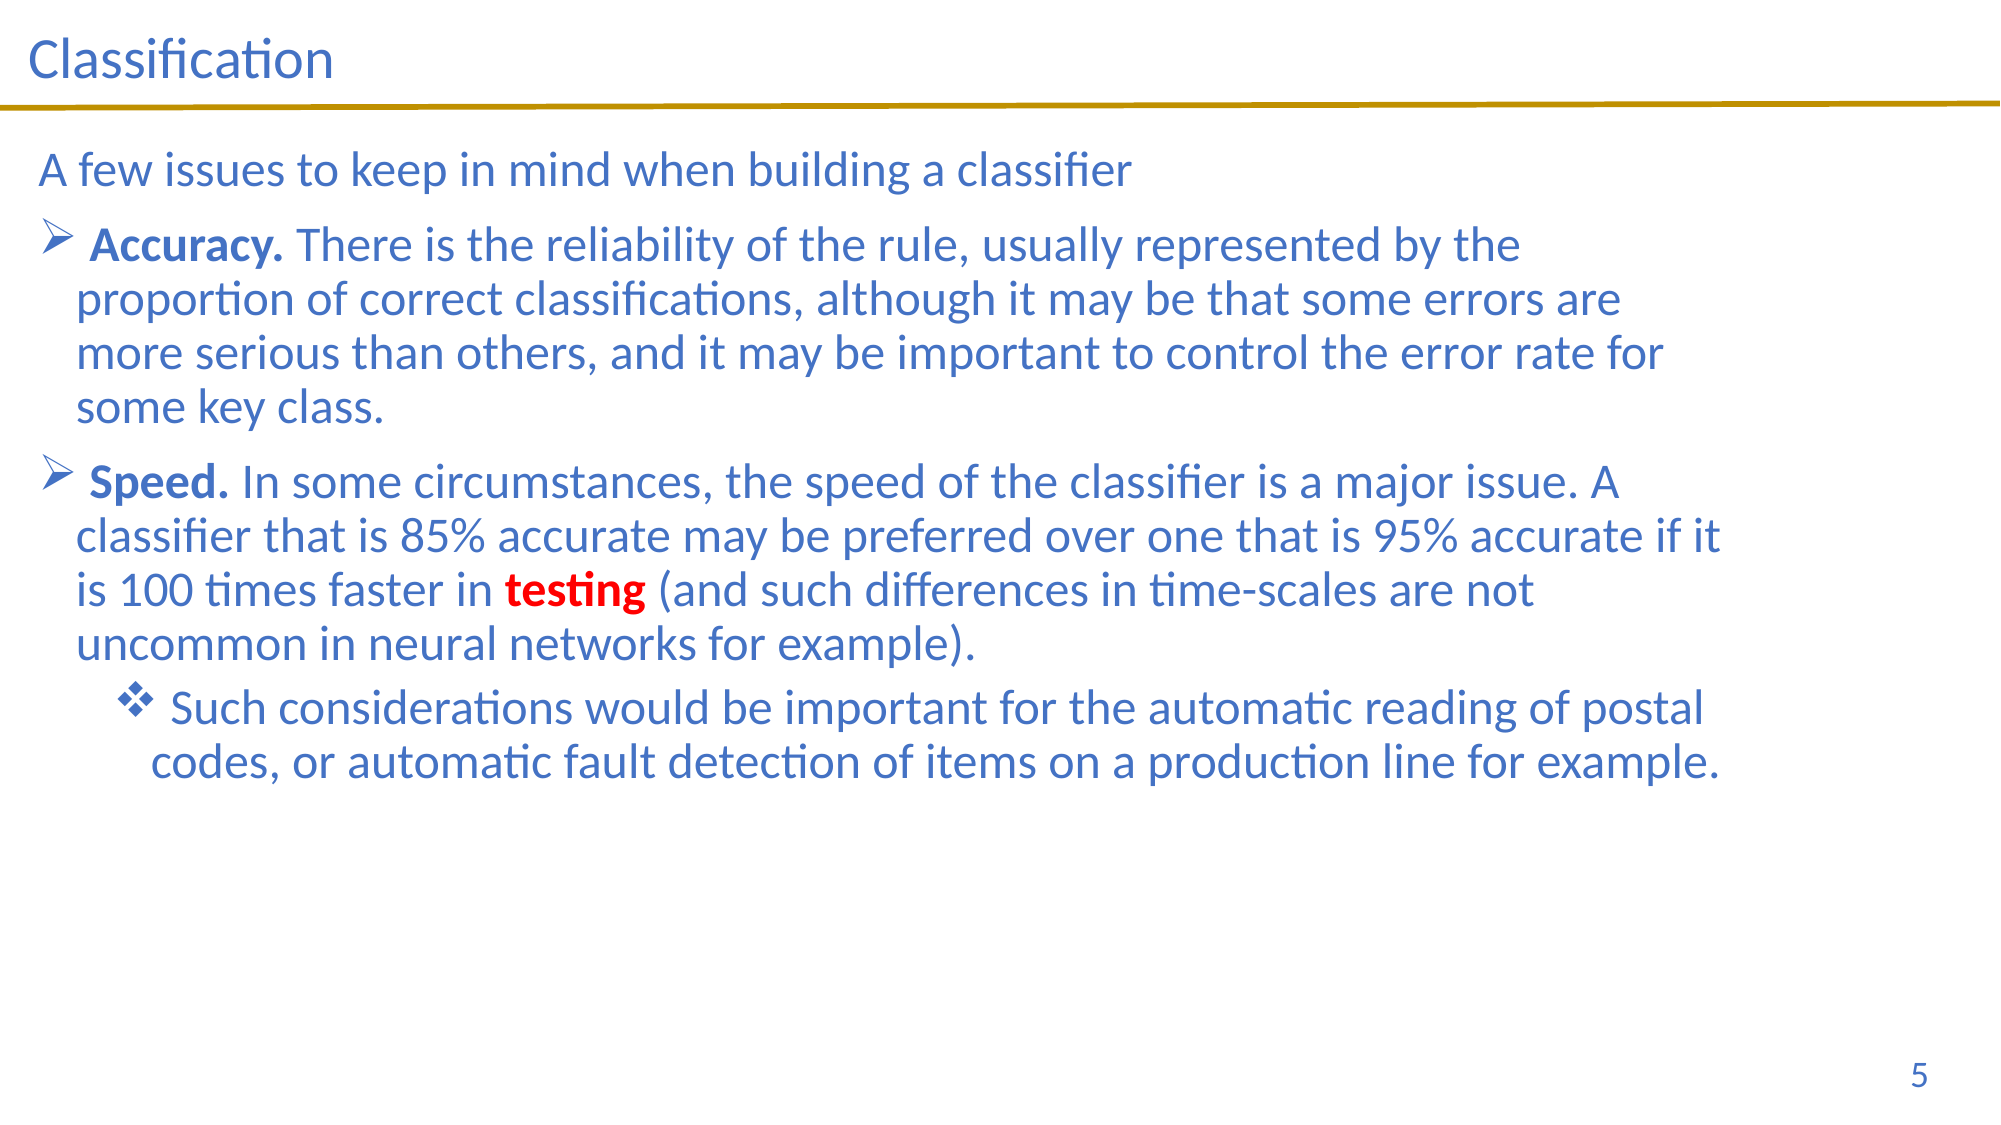

# Classification
A few issues to keep in mind when building a classifier
 Accuracy. There is the reliability of the rule, usually represented by the proportion of correct classifications, although it may be that some errors are more serious than others, and it may be important to control the error rate for some key class.
 Speed. In some circumstances, the speed of the classifier is a major issue. A classifier that is 85% accurate may be preferred over one that is 95% accurate if it is 100 times faster in testing (and such differences in time-scales are not uncommon in neural networks for example).
 Such considerations would be important for the automatic reading of postal codes, or automatic fault detection of items on a production line for example.

5